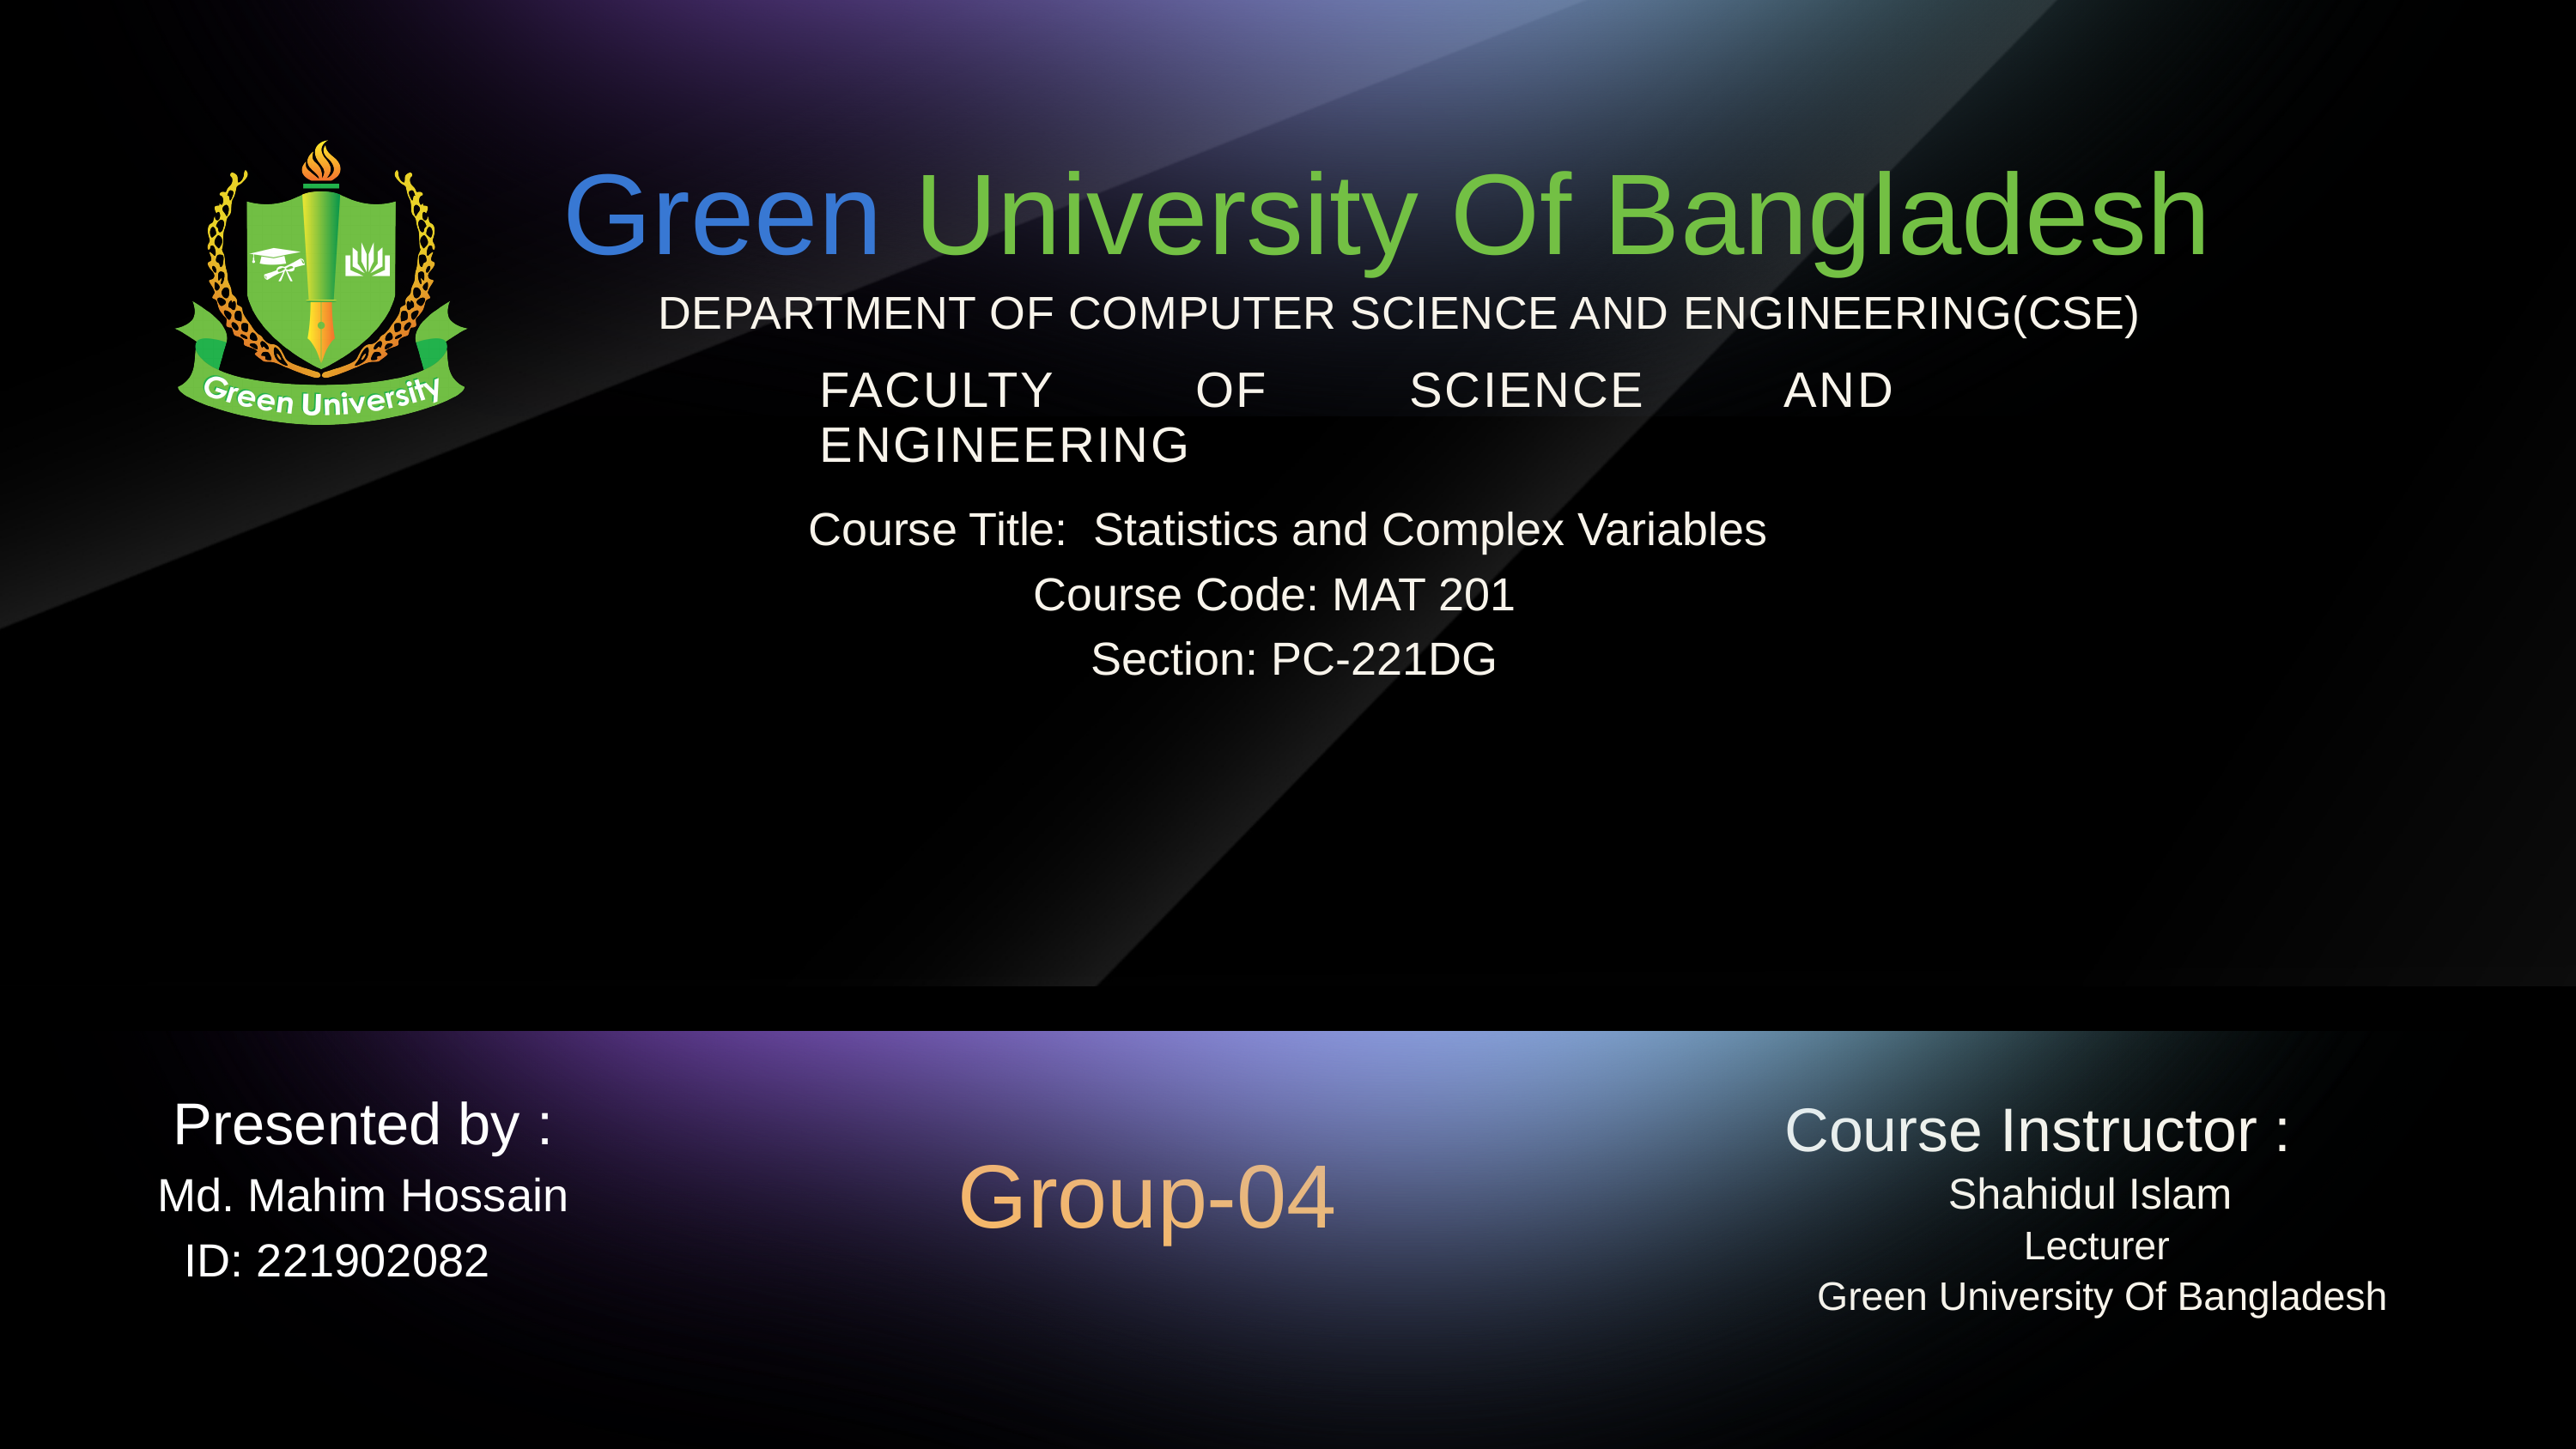

Green University Of Bangladesh

DEPARTMENT OF COMPUTER SCIENCE AND ENGINEERING(CSE)

FACULTY OF SCIENCE AND ENGINEERING
Course Title:  Statistics and Complex Variables
Course Code: MAT 201
 Section: PC-221DG

Presented by :
Md. Mahim Hossain
ID: 221902082

Course Instructor :
Group-04
Shahidul Islam
Lecturer
Green University Of Bangladesh